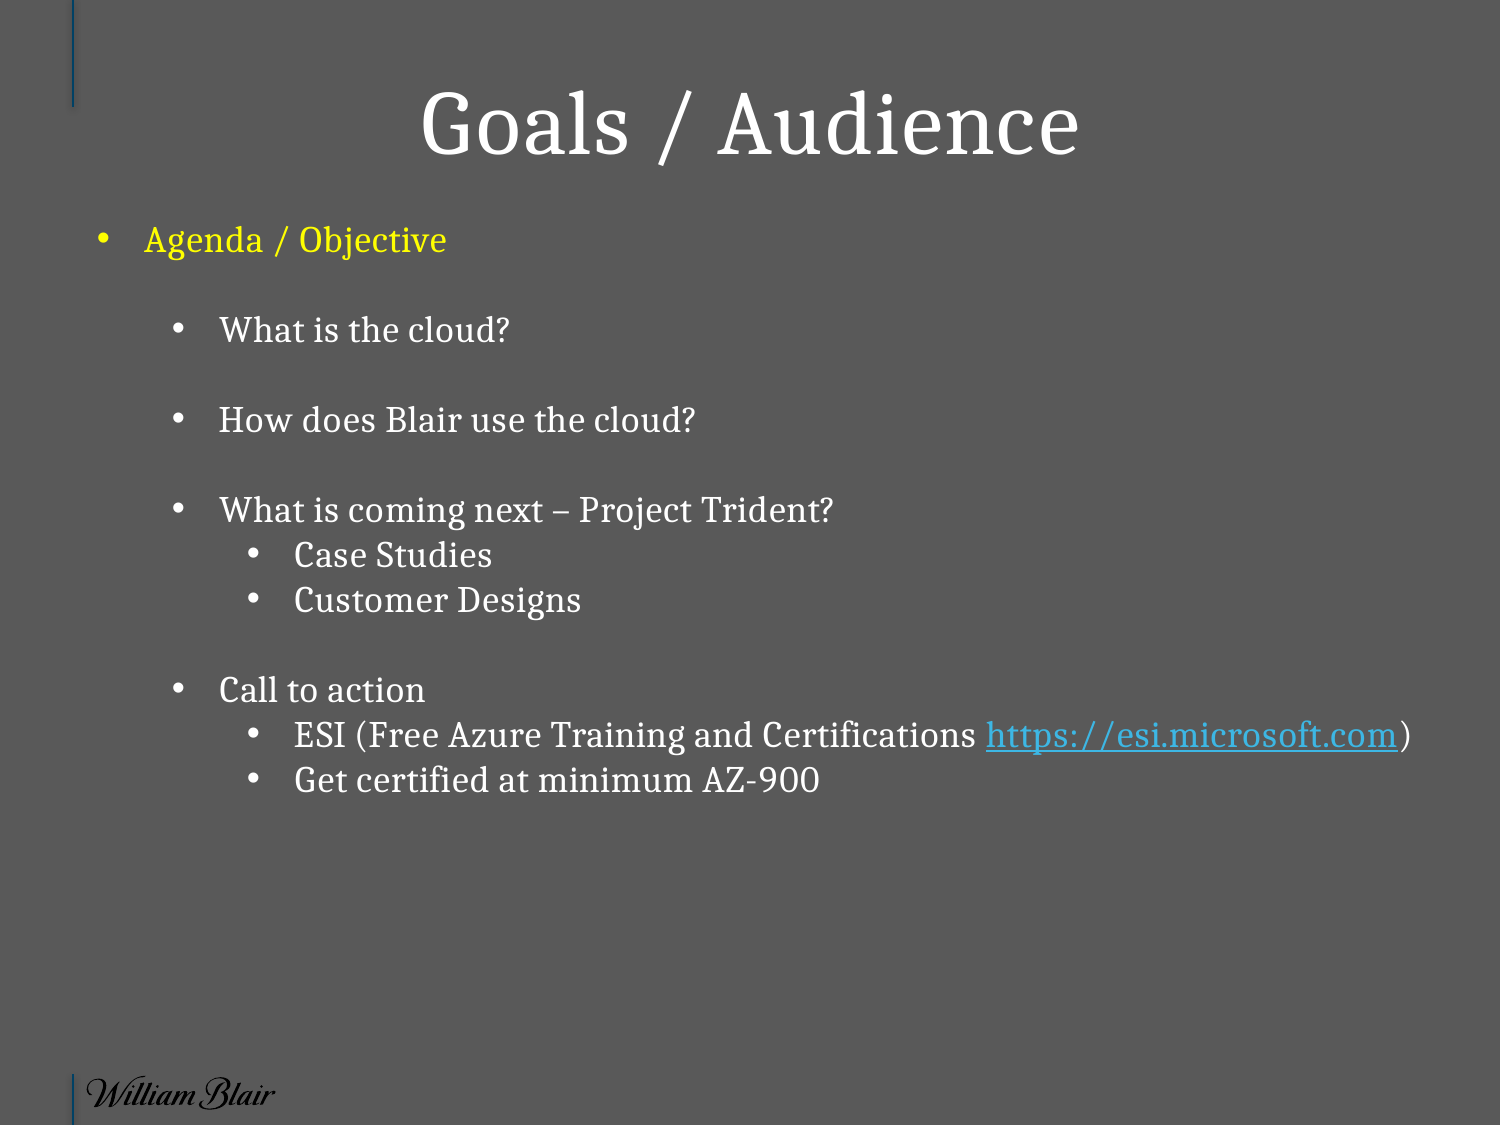

Goals / Audience
Agenda / Objective

What is the cloud?

How does Blair use the cloud?

What is coming next – Project Trident?
Case Studies
Customer Designs

Call to action
ESI (Free Azure Training and Certifications https://esi.microsoft.com)
Get certified at minimum AZ-900